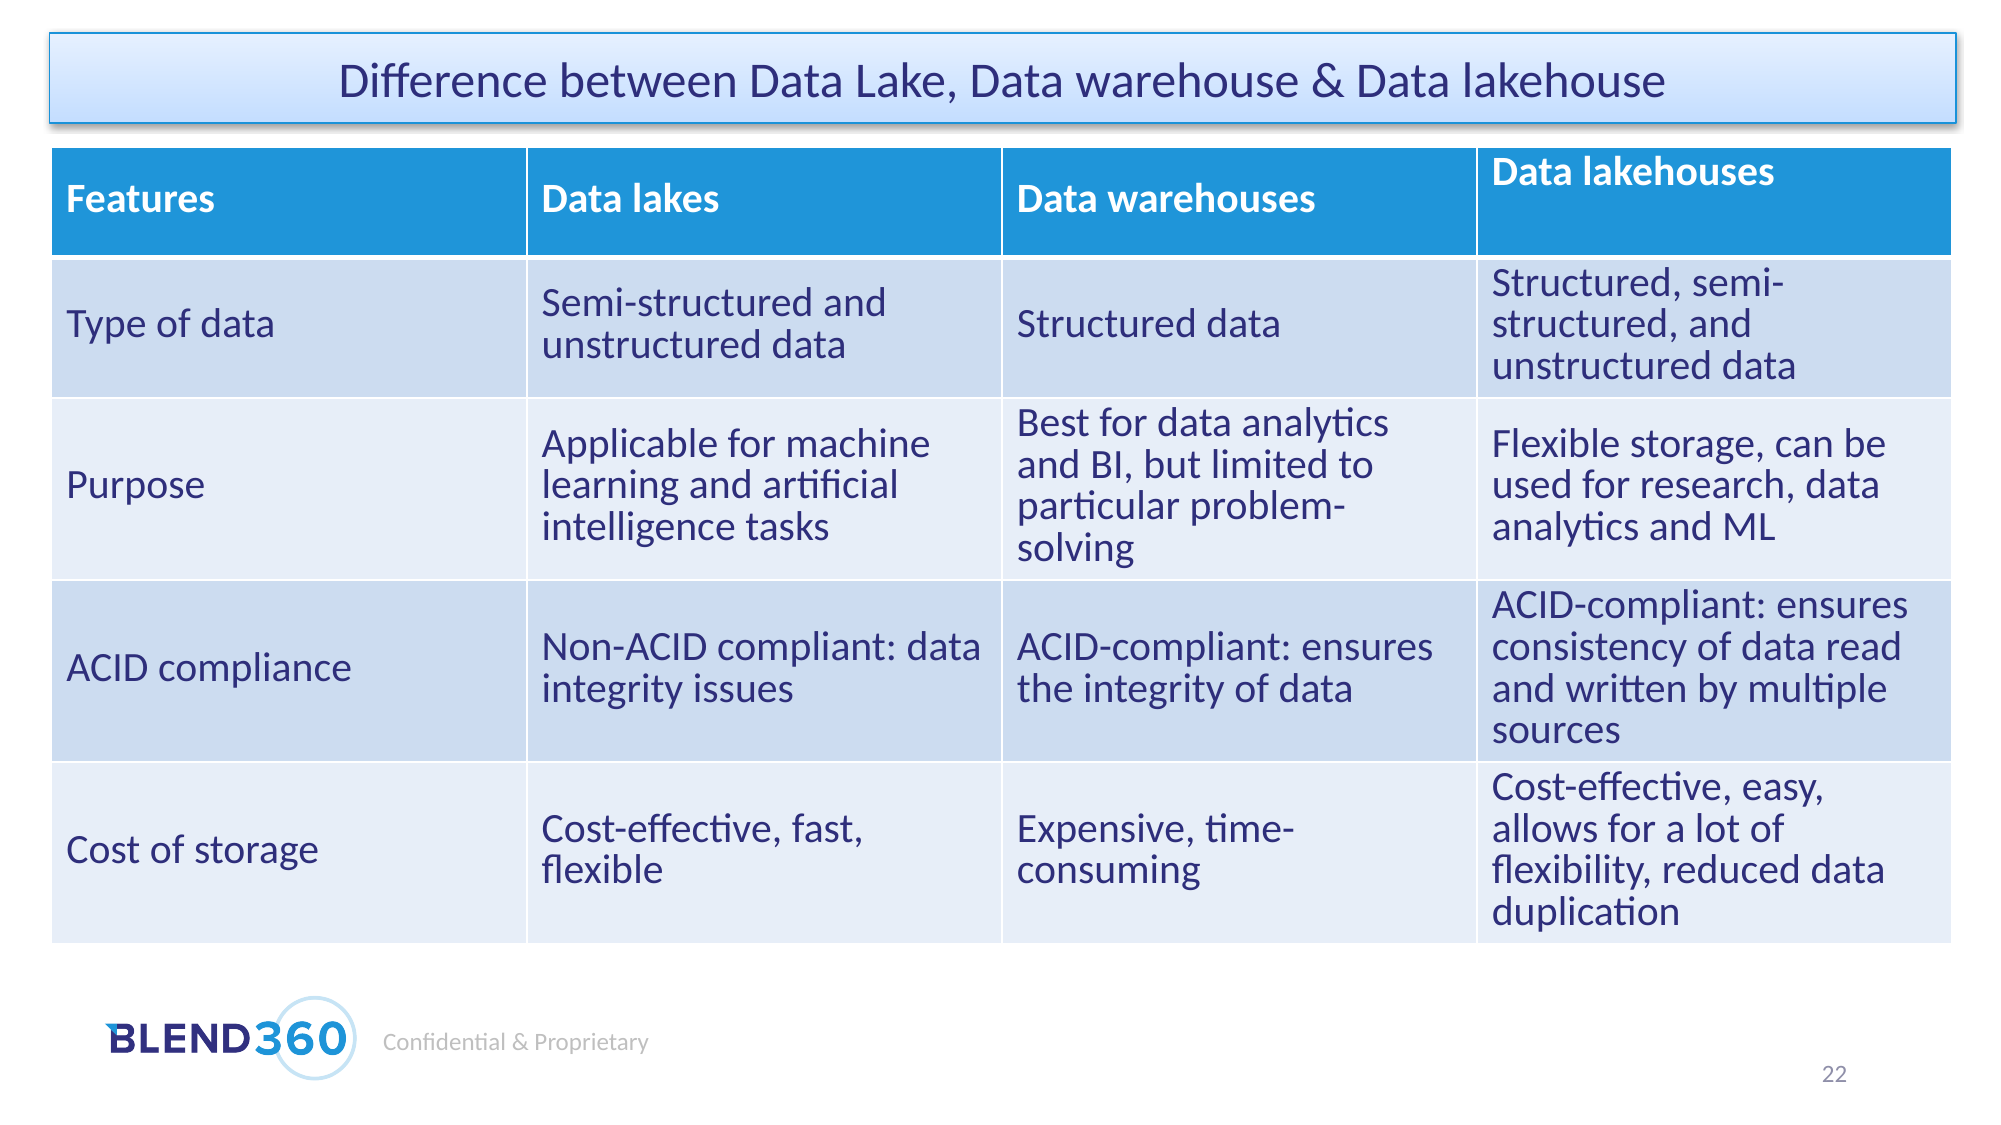

Difference between Data Lake, Data warehouse & Data lakehouse
| Features | Data lakes | Data warehouses | Data lakehouses |
| --- | --- | --- | --- |
| Type of data | Semi-structured and unstructured data | Structured data | Structured, semi-structured, and unstructured data |
| Purpose | Applicable for machine learning and artificial intelligence tasks | Best for data analytics and BI, but limited to particular problem-solving | Flexible storage, can be used for research, data analytics and ML |
| ACID compliance | Non-ACID compliant: data integrity issues | ACID-compliant: ensures the integrity of data | ACID-compliant: ensures consistency of data read and written by multiple sources |
| Cost of storage | Cost-effective, fast, flexible | Expensive, time-consuming | Cost-effective, easy, allows for a lot of flexibility, reduced data duplication |
22